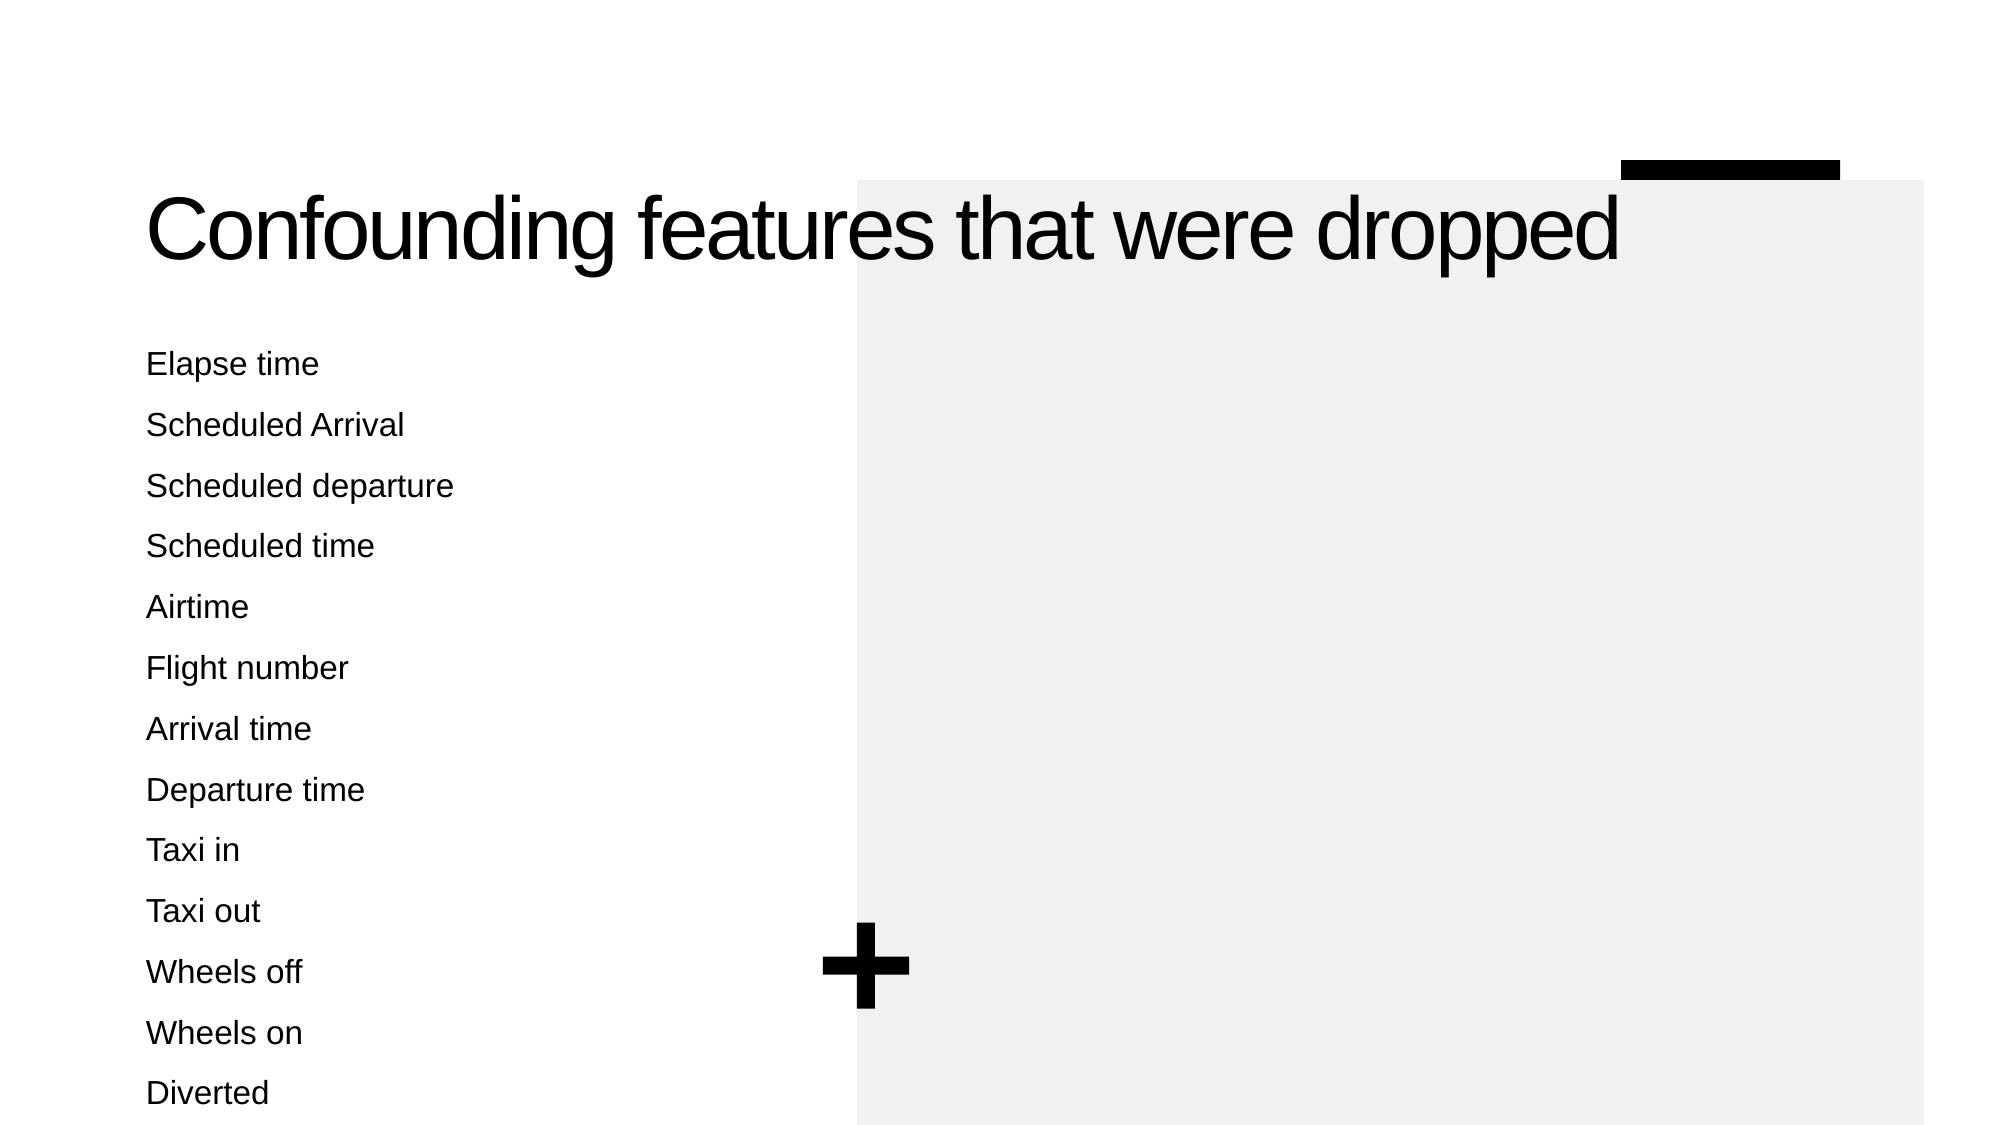

# Confounding features that were dropped
Elapse time
Scheduled Arrival
Scheduled departure
Scheduled time
Airtime
Flight number
Arrival time
Departure time
Taxi in
Taxi out
Wheels off
Wheels on
Diverted